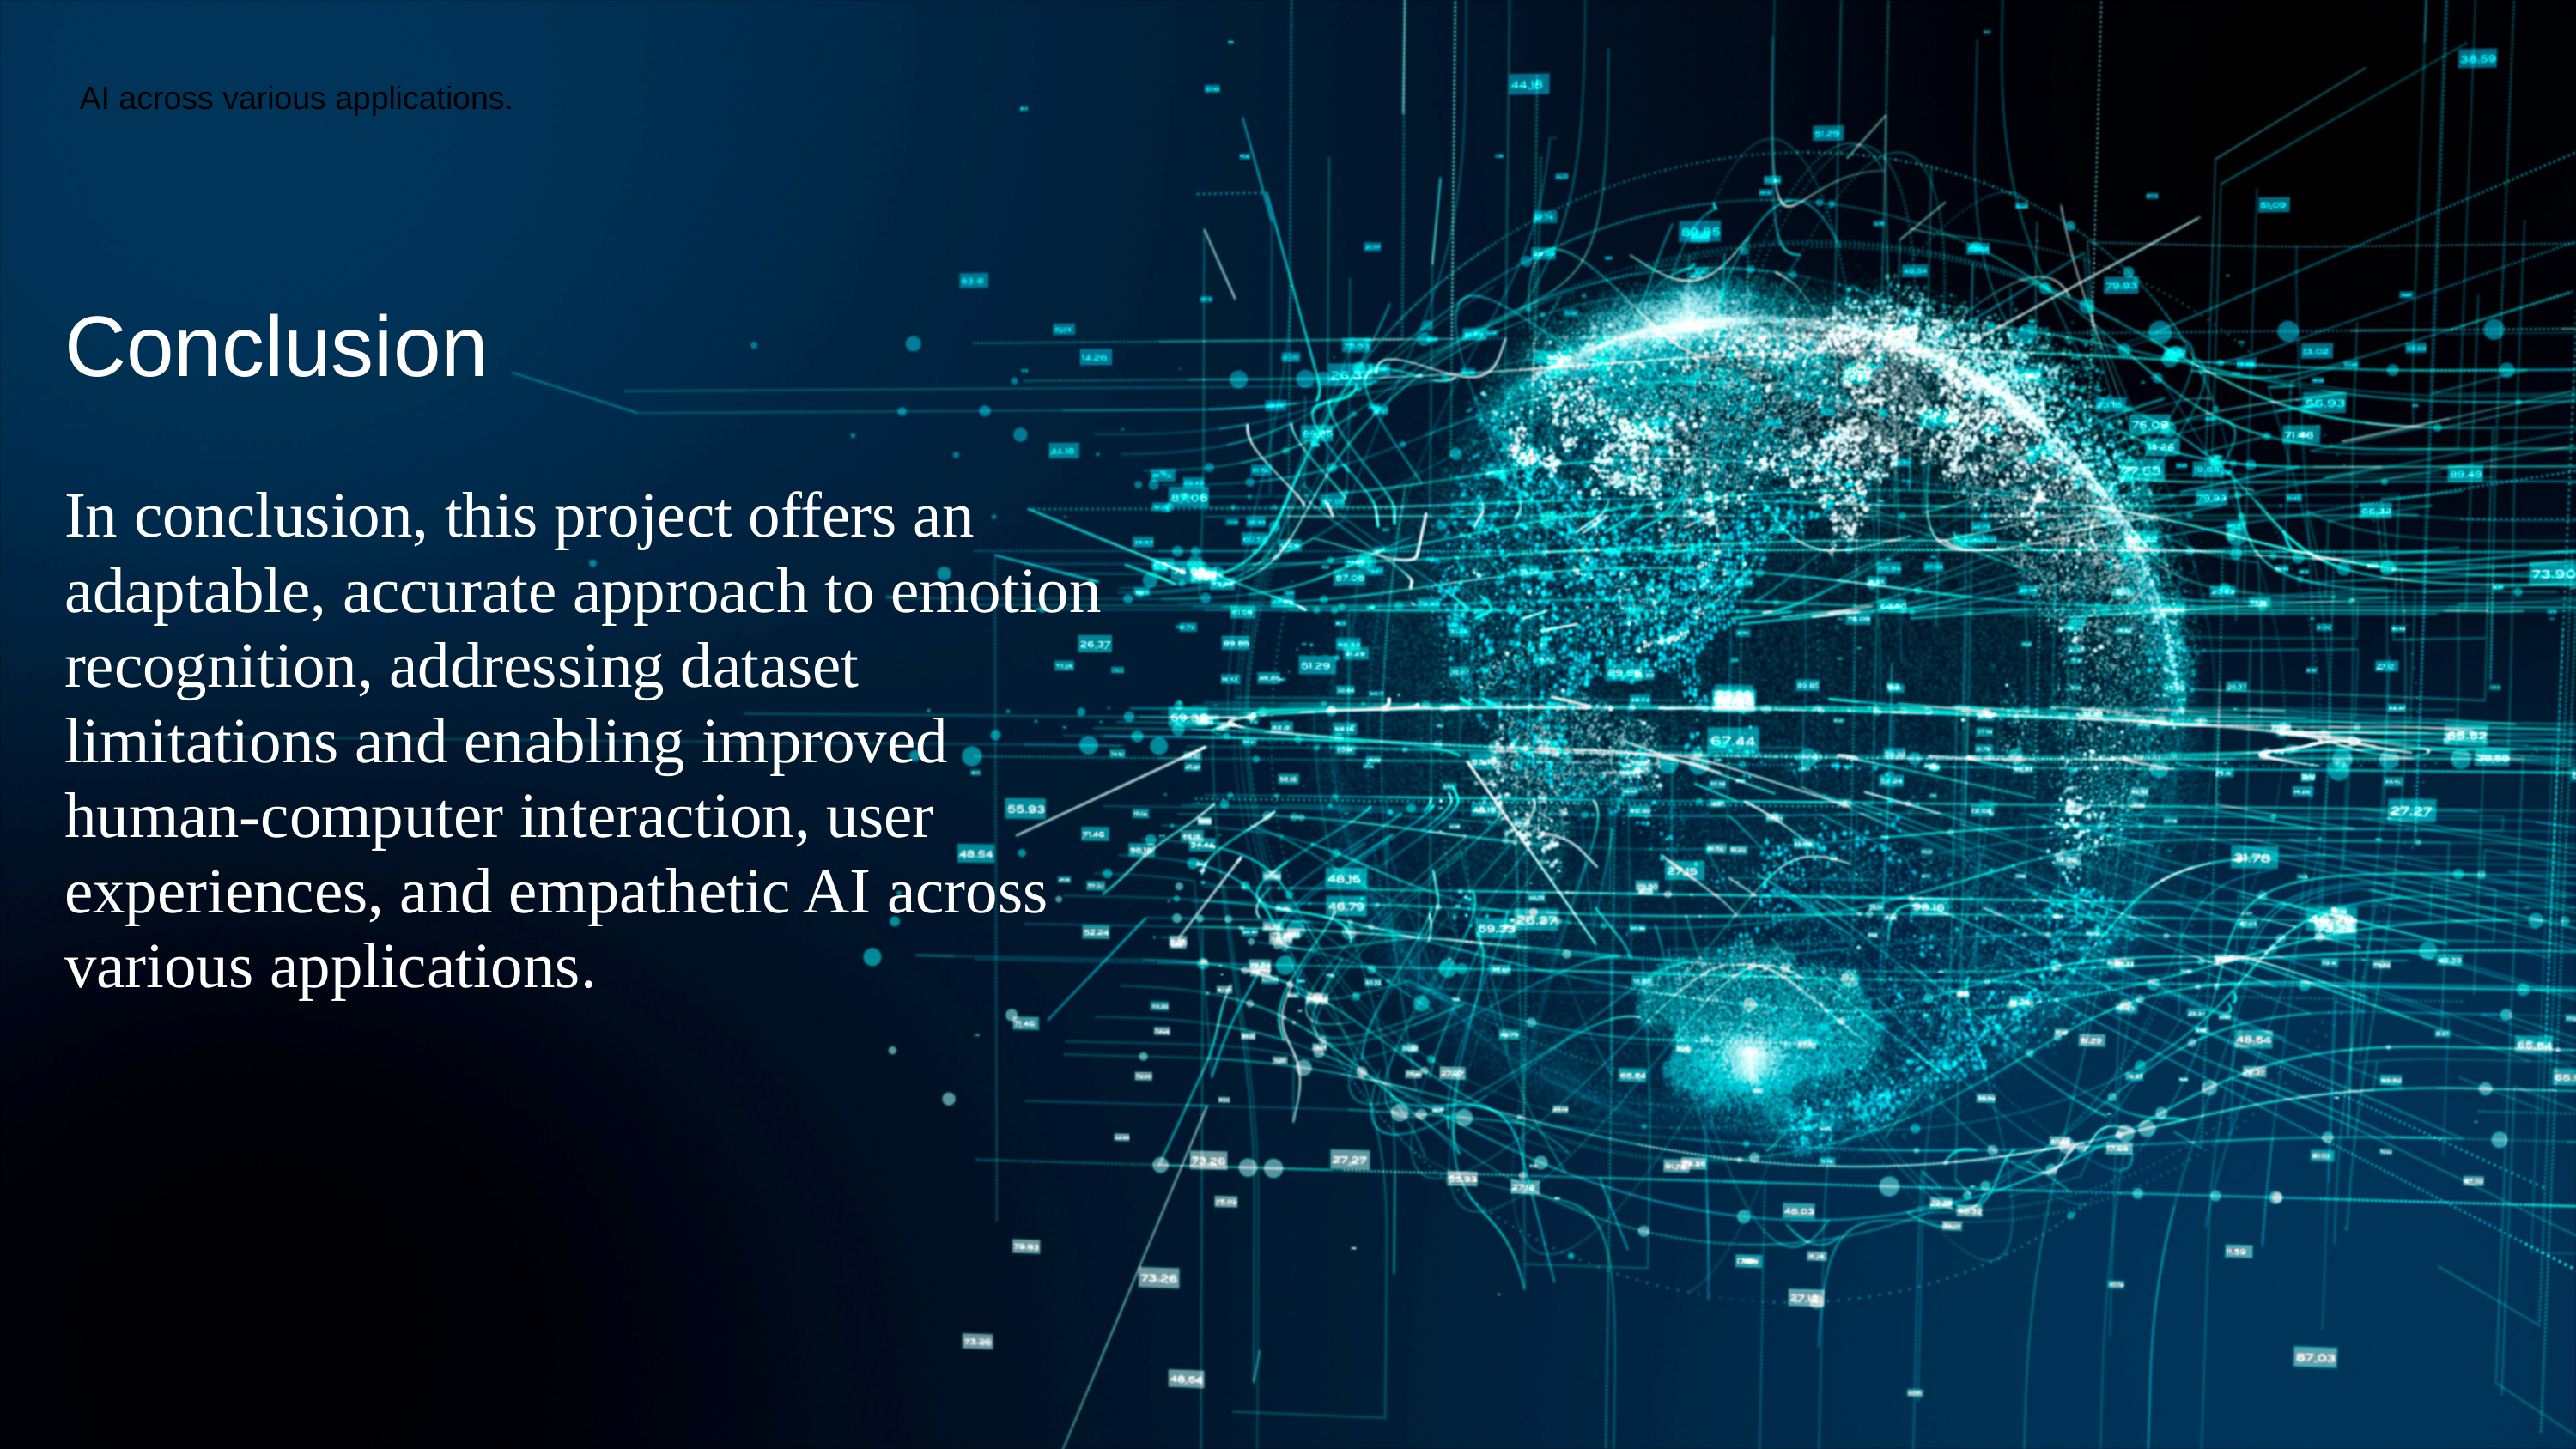

AI across various applications.
Conclusion
In conclusion, this project offers an adaptable, accurate approach to emotion recognition, addressing dataset limitations and enabling improved human-computer interaction, user experiences, and empathetic AI across various applications.